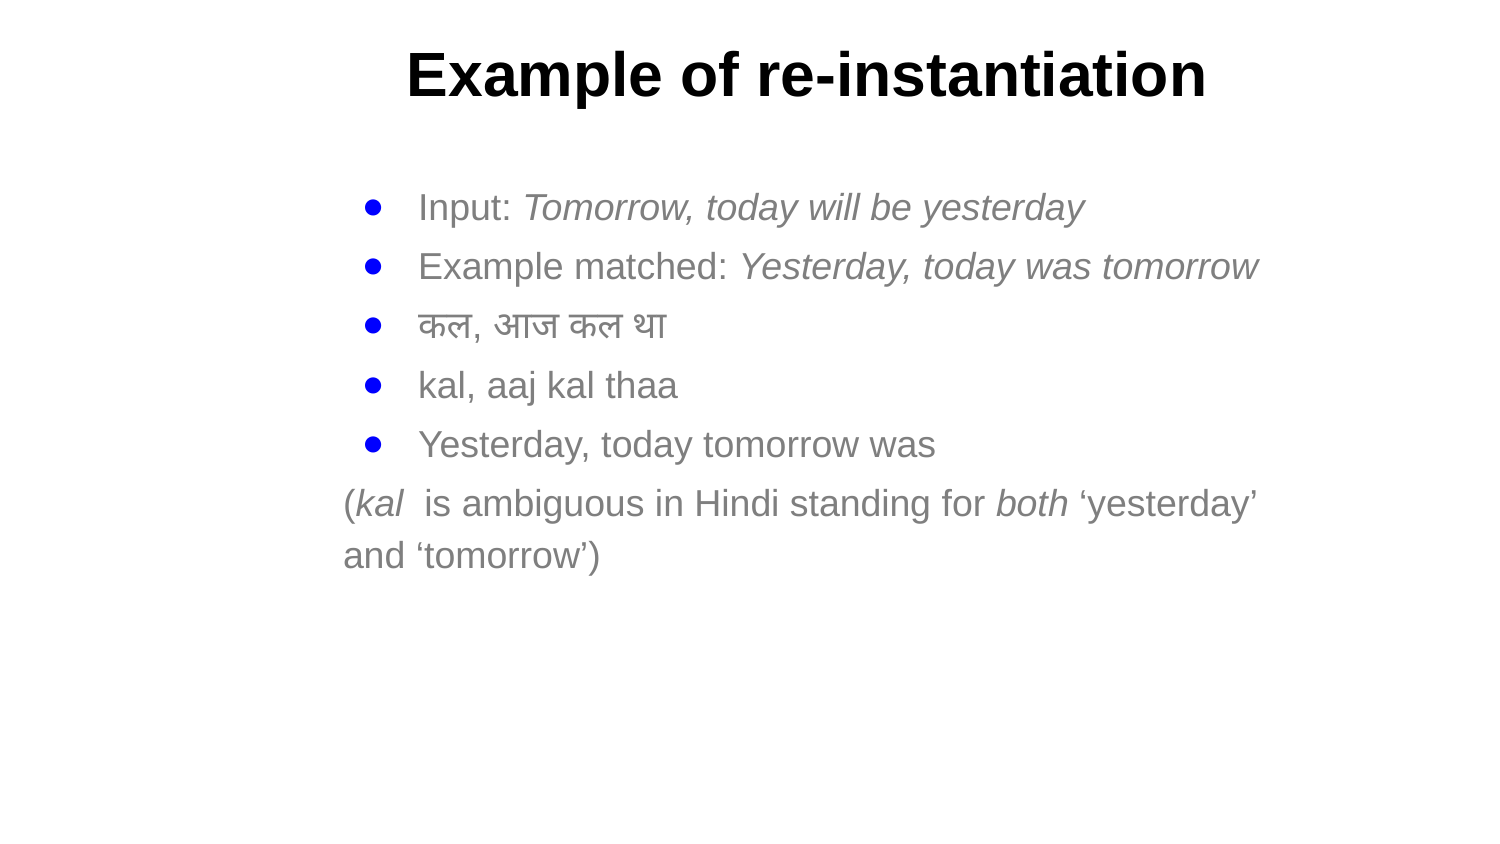

# Example of re-instantiation
Input: Tomorrow, today will be yesterday
Example matched: Yesterday, today was tomorrow
कल, आज कल था
kal, aaj kal thaa
Yesterday, today tomorrow was
(kal  is ambiguous in Hindi standing for both ‘yesterday’ and ‘tomorrow’)